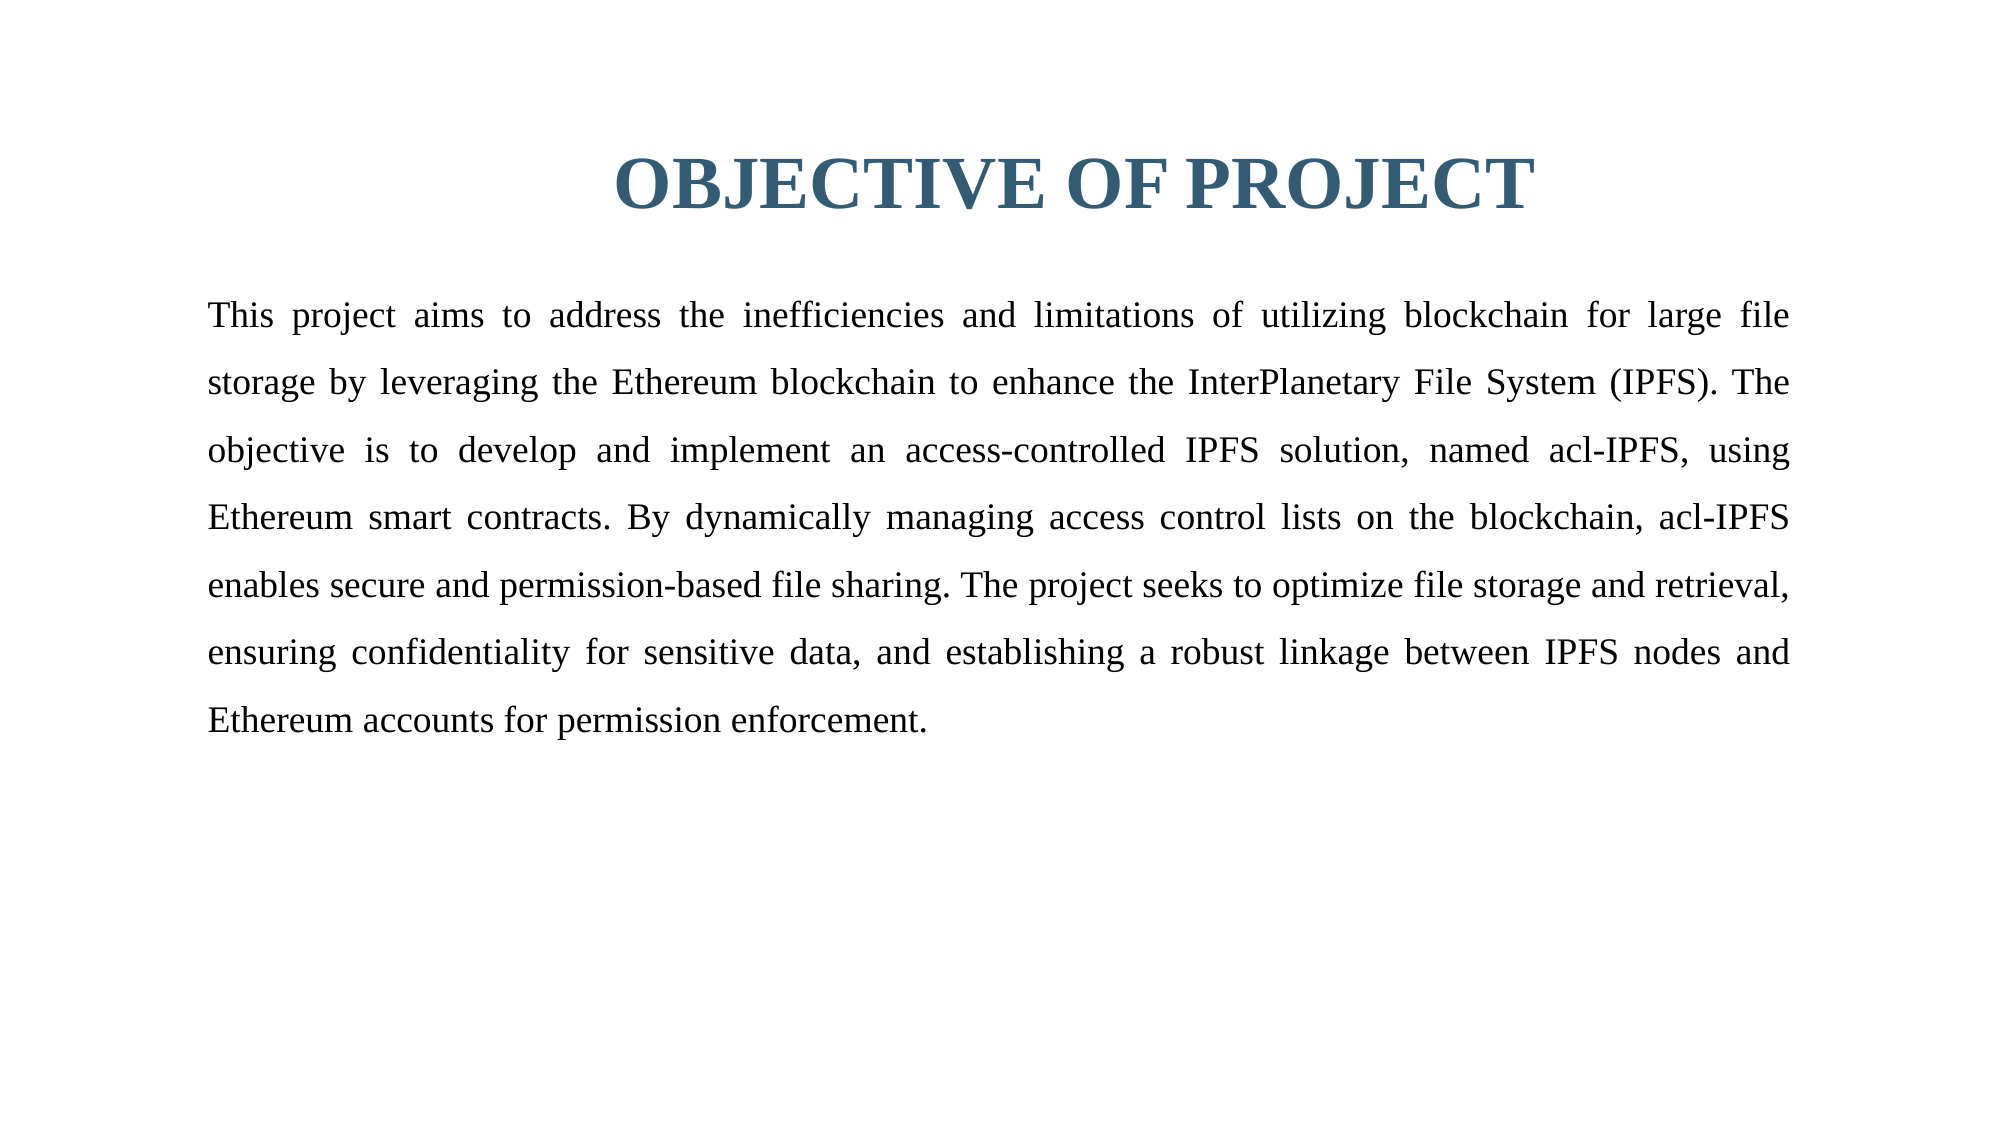

OBJECTIVE OF PROJECT
This project aims to address the inefficiencies and limitations of utilizing blockchain for large file storage by leveraging the Ethereum blockchain to enhance the InterPlanetary File System (IPFS). The objective is to develop and implement an access-controlled IPFS solution, named acl-IPFS, using Ethereum smart contracts. By dynamically managing access control lists on the blockchain, acl-IPFS enables secure and permission-based file sharing. The project seeks to optimize file storage and retrieval, ensuring confidentiality for sensitive data, and establishing a robust linkage between IPFS nodes and Ethereum accounts for permission enforcement.